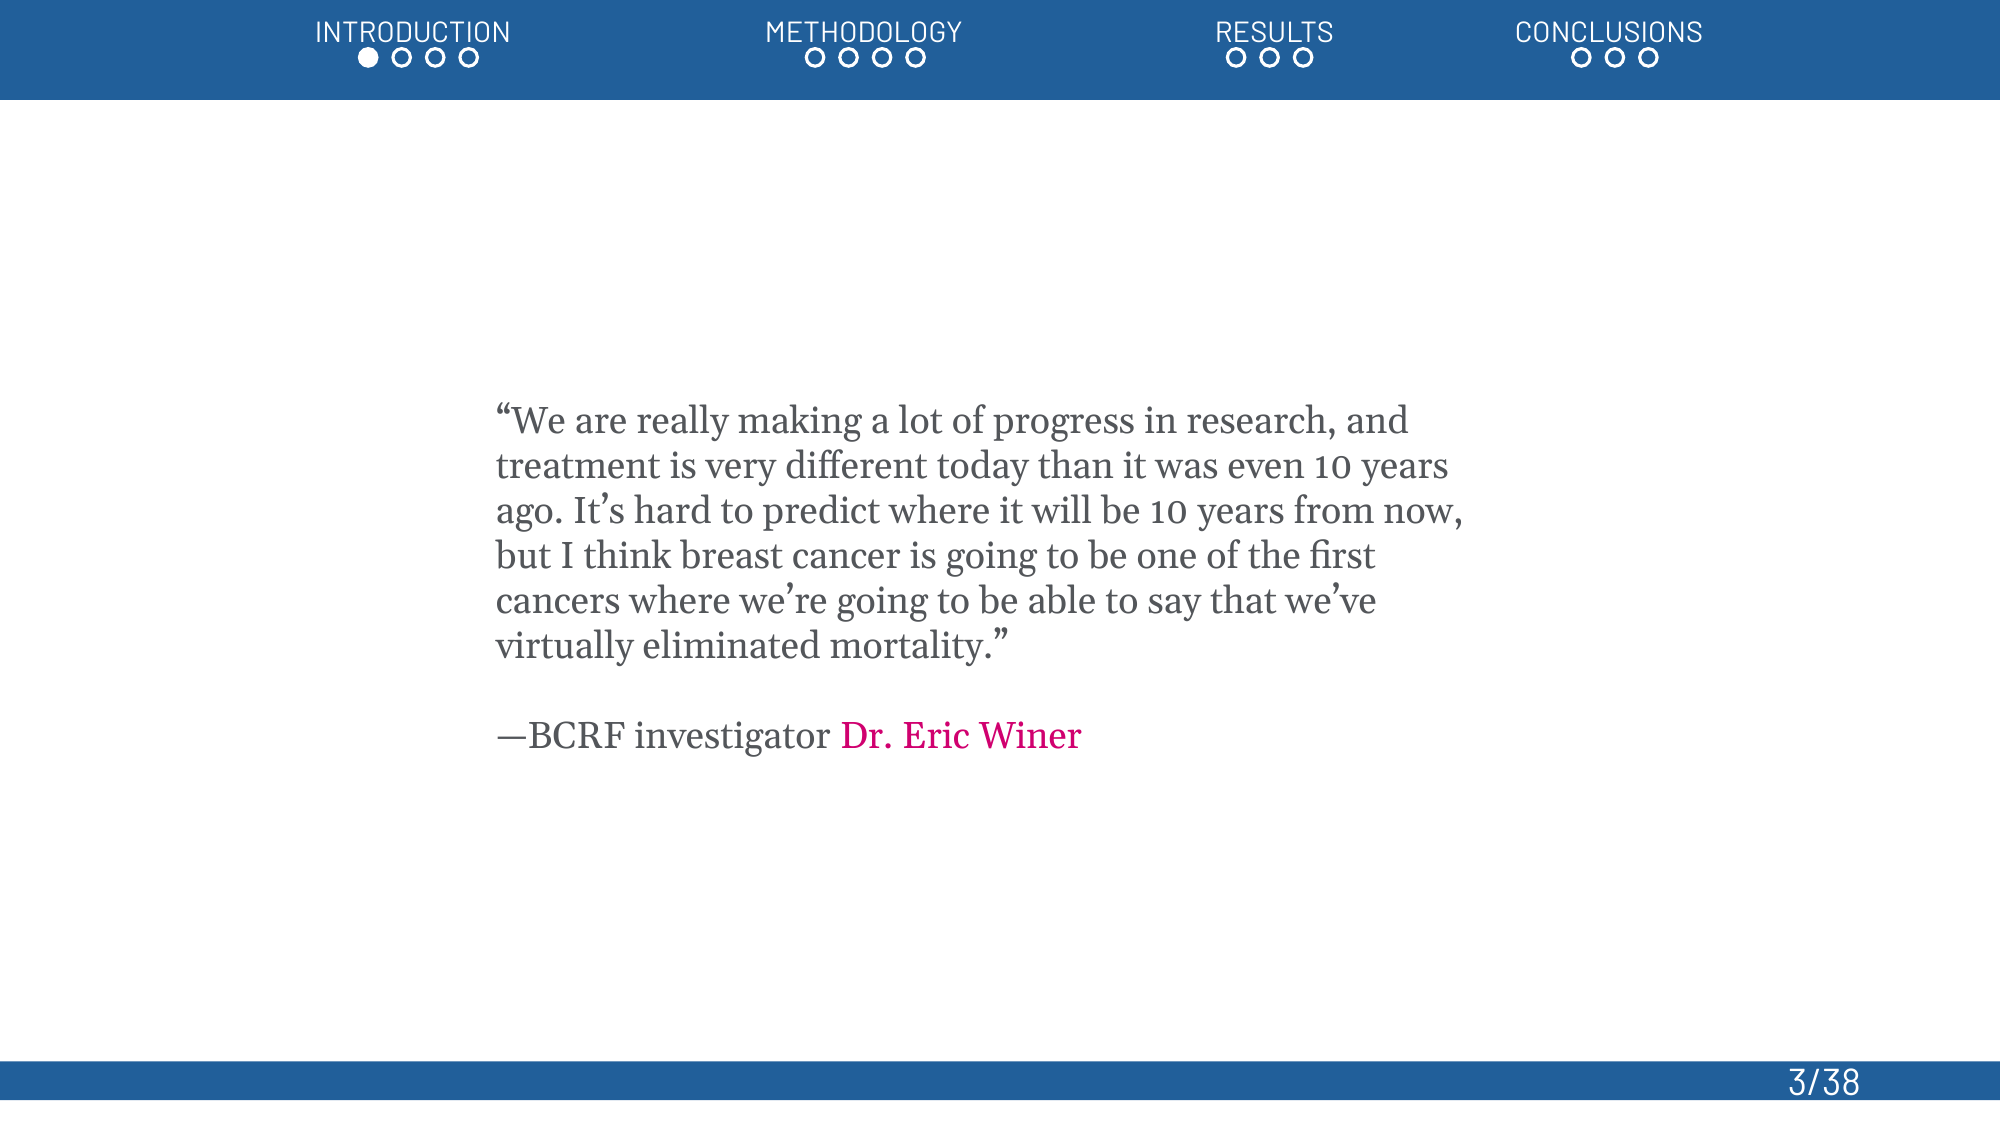

INTRODUCTION		METHODOLOGY		RESULTS		CONCLUSIONS

“We are really making a lot of progress in research, and treatment is very different today than it was even 10 years ago. It’s hard to predict where it will be 10 years from now, but I think breast cancer is going to be one of the first cancers where we’re going to be able to say that we’ve virtually eliminated mortality.”
—BCRF investigator Dr. Eric Winer
3/38